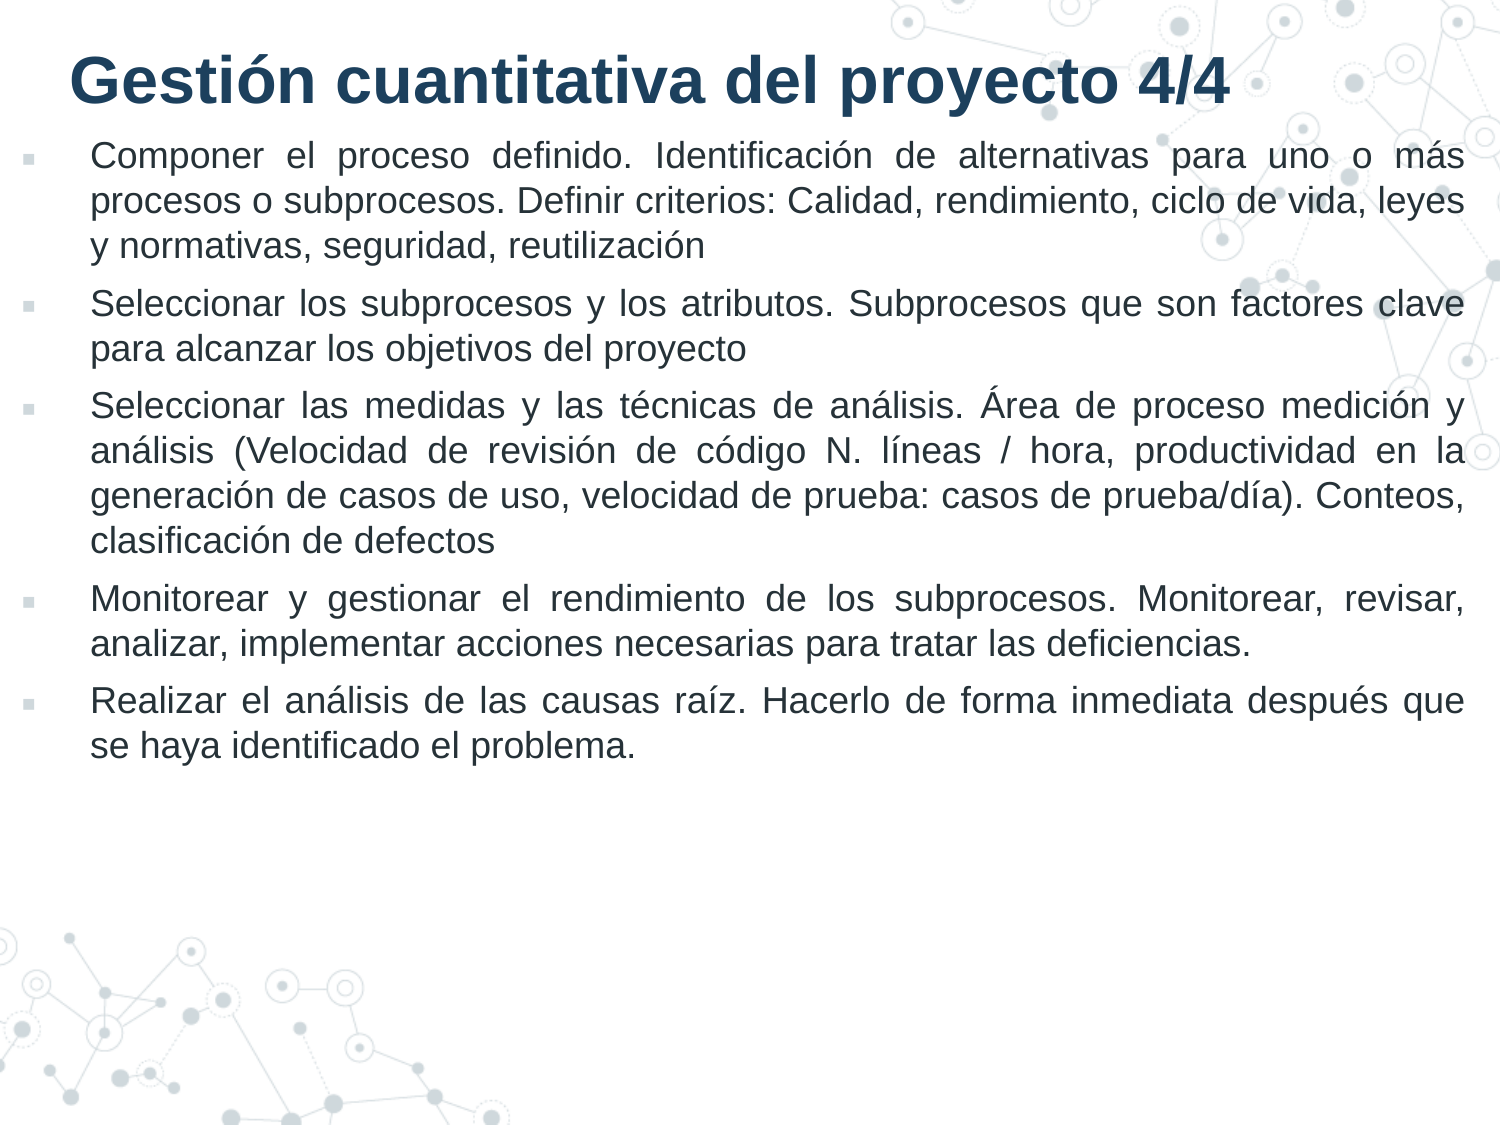

# Gestión cuantitativa del proyecto 4/4
Componer el proceso definido. Identificación de alternativas para uno o más procesos o subprocesos. Definir criterios: Calidad, rendimiento, ciclo de vida, leyes y normativas, seguridad, reutilización
Seleccionar los subprocesos y los atributos. Subprocesos que son factores clave para alcanzar los objetivos del proyecto
Seleccionar las medidas y las técnicas de análisis. Área de proceso medición y análisis (Velocidad de revisión de código N. líneas / hora, productividad en la generación de casos de uso, velocidad de prueba: casos de prueba/día). Conteos, clasificación de defectos
Monitorear y gestionar el rendimiento de los subprocesos. Monitorear, revisar, analizar, implementar acciones necesarias para tratar las deficiencias.
Realizar el análisis de las causas raíz. Hacerlo de forma inmediata después que se haya identificado el problema.